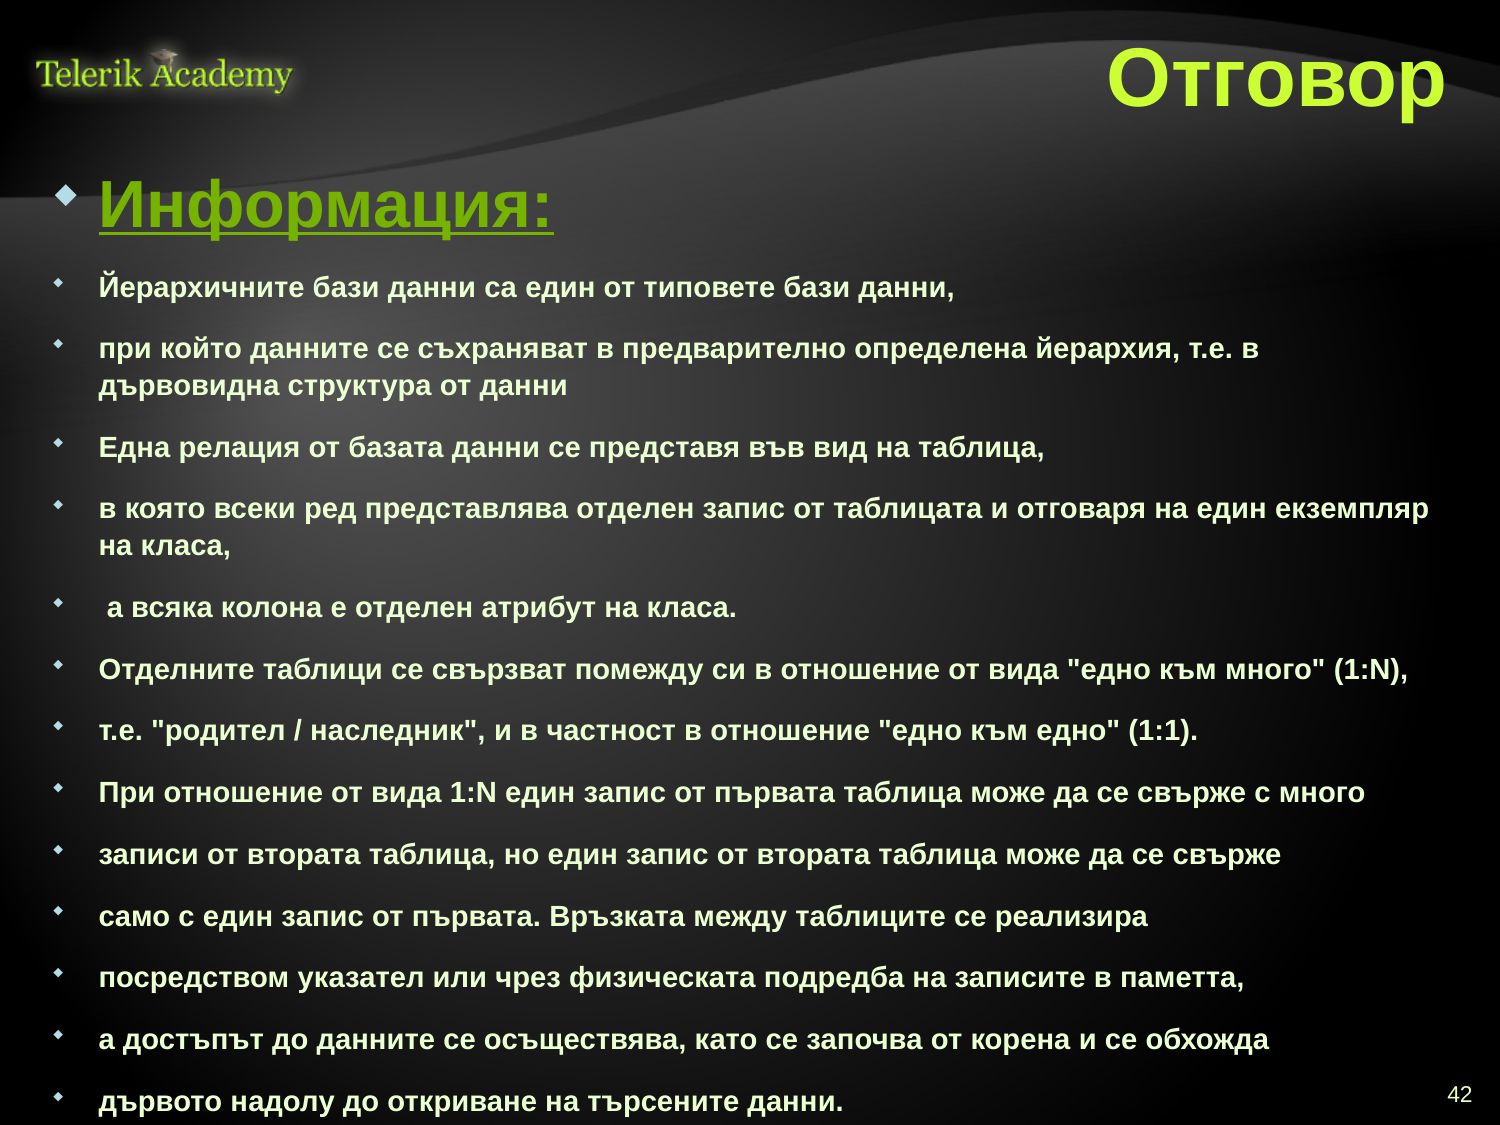

# Отговор
Информация:
Йерархичните бази данни са един от типовете бази данни,
при който данните се съхраняват в предварително определена йерархия, т.е. в дървовидна структура от данни
Една релация от базата данни се представя във вид на таблица,
в която всеки ред представлява отделен запис от таблицата и отговаря на един екземпляр на класа,
 а всяка колона е отделен атрибут на класа.
Отделните таблици се свързват помежду си в отношение от вида "едно към много" (1:N),
т.е. "родител / наследник", и в частност в отношение "едно към едно" (1:1).
При отношение от вида 1:N един запис от първата таблица може да се свърже с много
записи от втората таблица, но един запис от втората таблица може да се свърже
само с един запис от първата. Връзката между таблиците се реализира
посредством указател или чрез физическата подредба на записите в паметта,
а достъпът до данните се осъществява, като се започва от корена и се обхожда
дървото надолу до откриване на търсените данни.

42